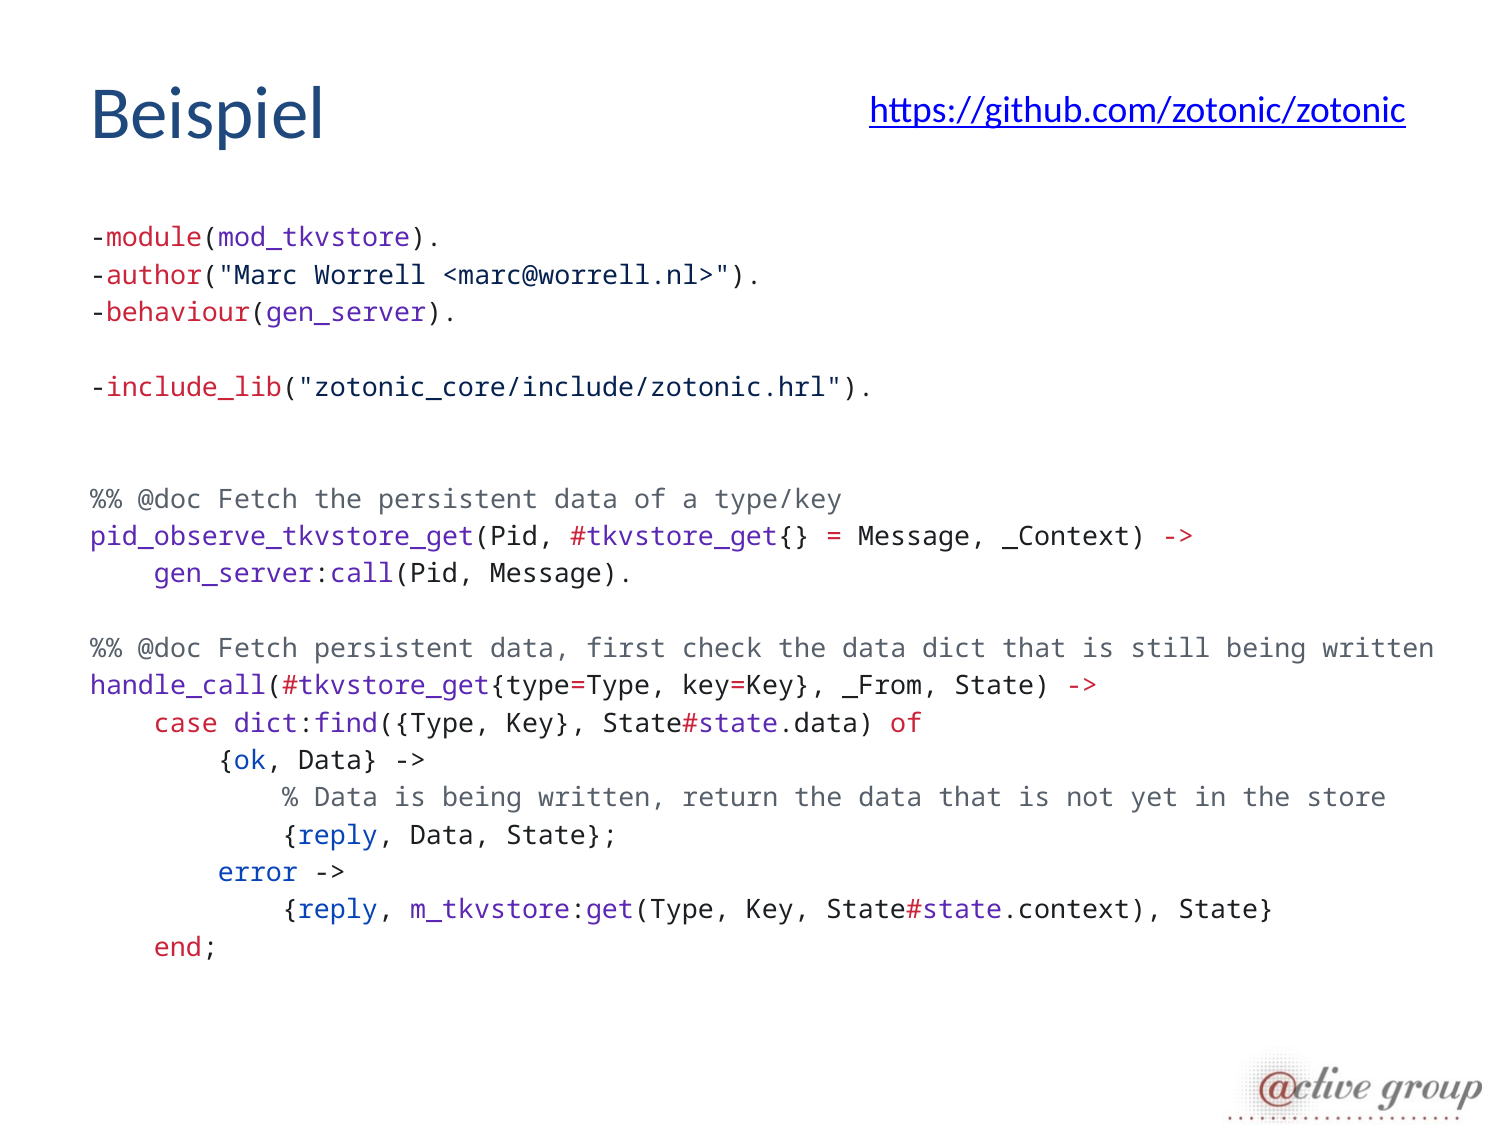

# Beispiel
https://github.com/zotonic/zotonic
-module(mod_tkvstore).
-author("Marc Worrell <marc@worrell.nl>").
-behaviour(gen_server).

-include_lib("zotonic_core/include/zotonic.hrl").

%% @doc Fetch the persistent data of a type/key
pid_observe_tkvstore_get(Pid, #tkvstore_get{} = Message, _Context) ->
    gen_server:call(Pid, Message).

%% @doc Fetch persistent data, first check the data dict that is still being written
handle_call(#tkvstore_get{type=Type, key=Key}, _From, State) ->
    case dict:find({Type, Key}, State#state.data) of
        {ok, Data} ->
            % Data is being written, return the data that is not yet in the store
            {reply, Data, State};
        error ->
            {reply, m_tkvstore:get(Type, Key, State#state.context), State}
    end;